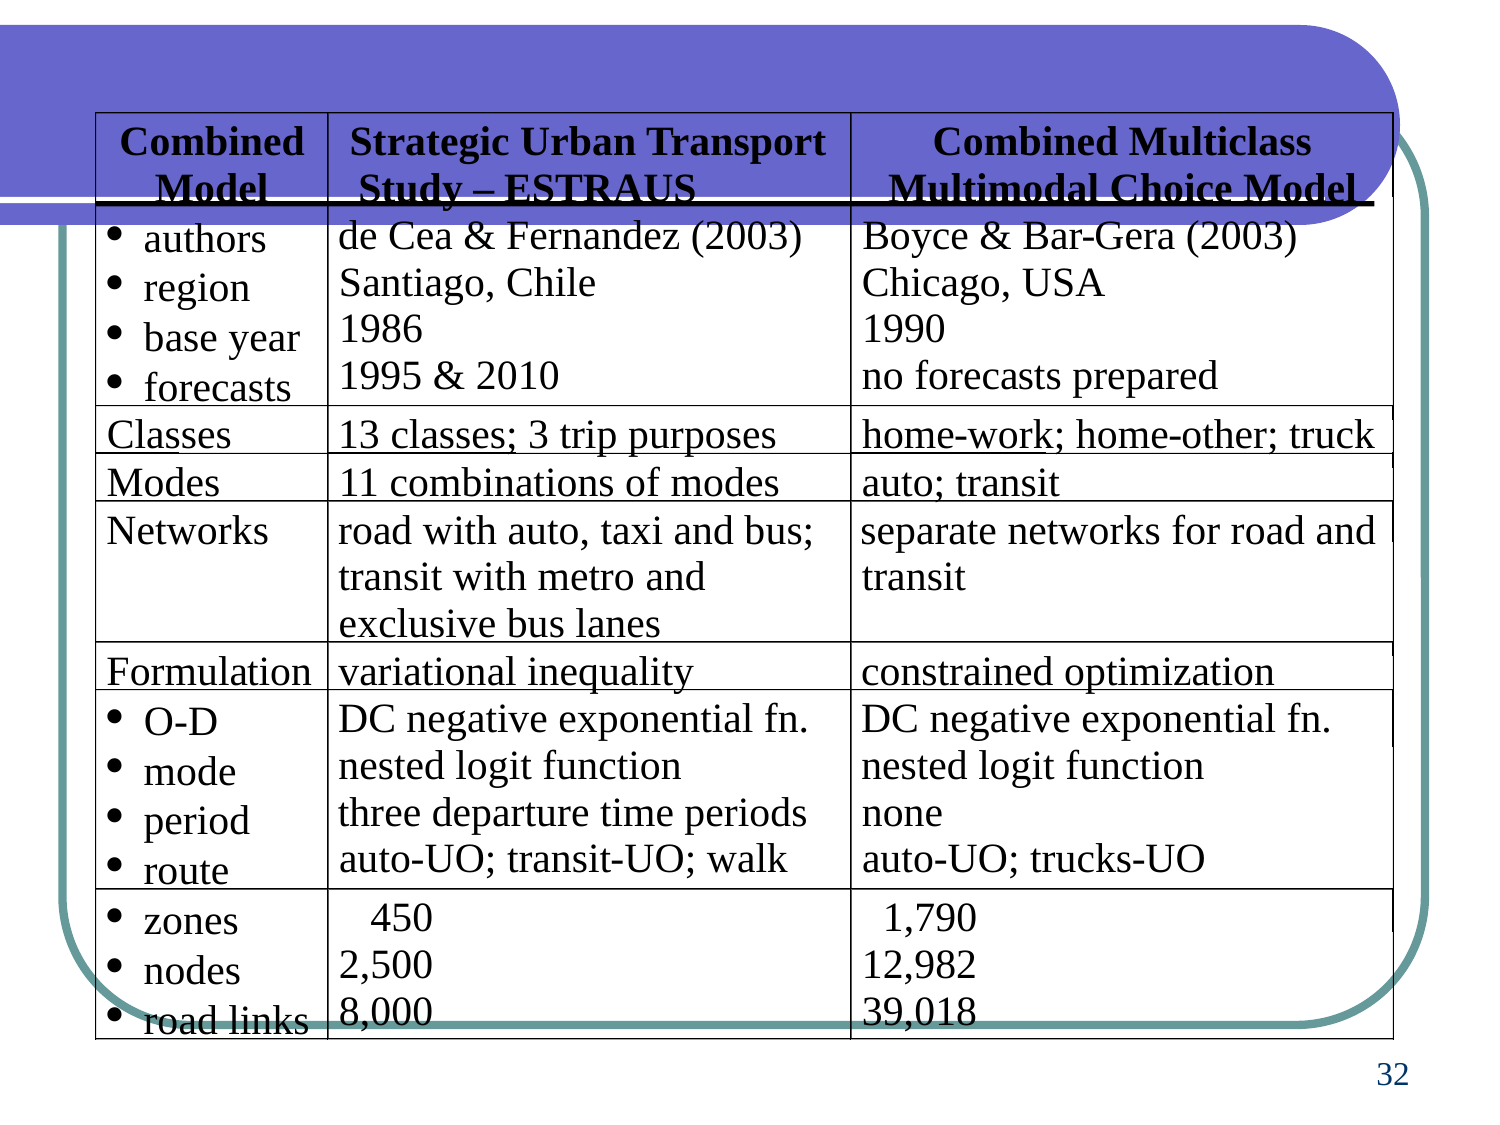

Combined

Strategic Urban Transport
Combined Multiclass

Model
Study
–
 ESTRAUS

Multimodal Choice Model

•

de Cea & Fernandez (2003)

Boyce & Bar
-
Gera (2003)

authors

Santiago, Chile

Chicago, USA

•

region

1986

1990

•

base year

1995 & 2010

no foreca
sts prepared

•

forecasts

Classes

13 classes; 3 trip purposes

home
-
work; home
-
other; truck

Modes

11 combinations of modes

auto; transit

Networks

road with auto, taxi and bus;
separate networks for road and
transit with metro and
transit

exclusive bus lanes

Formula
tion

variational inequality

constrained optimization

•

DC negative exponential fn.

DC negative exponential fn.

O
-
D

nested logit function

nested logit function

•

mode

three departure time periods

none

•

period

auto
-
UO; transit
-
UO; walk

auto
-
UO; trucks
-
UO

•

route

•

   450

  1,790

zones

2,500

12,982

•

nodes

8,000

39,018

•

road links

32